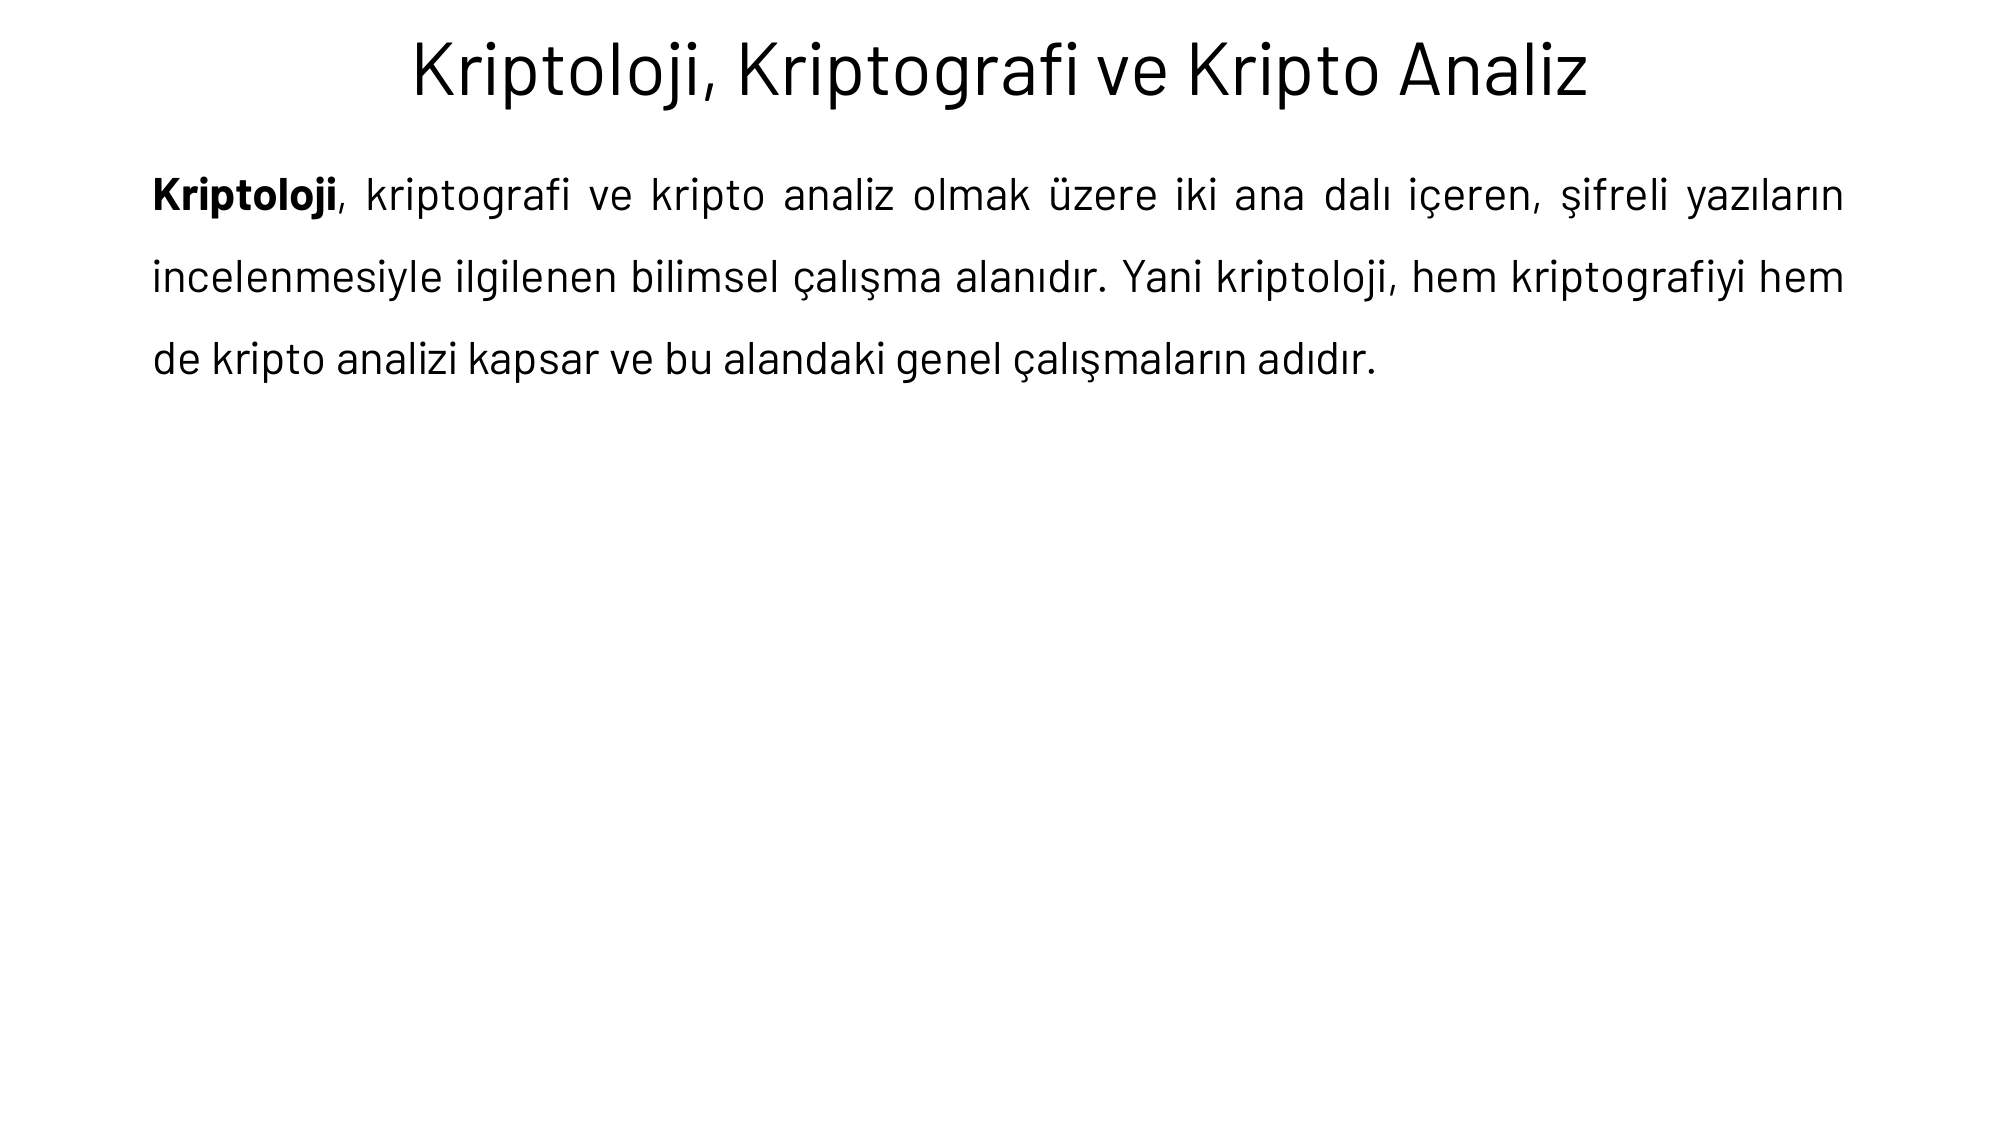

# Kriptoloji, Kriptografi ve Kripto Analiz
Kriptoloji, kriptografi ve kripto analiz olmak üzere iki ana dalı içeren, şifreli yazıların incelenmesiyle ilgilenen bilimsel çalışma alanıdır. Yani kriptoloji, hem kriptografiyi hem de kripto analizi kapsar ve bu alandaki genel çalışmaların adıdır.